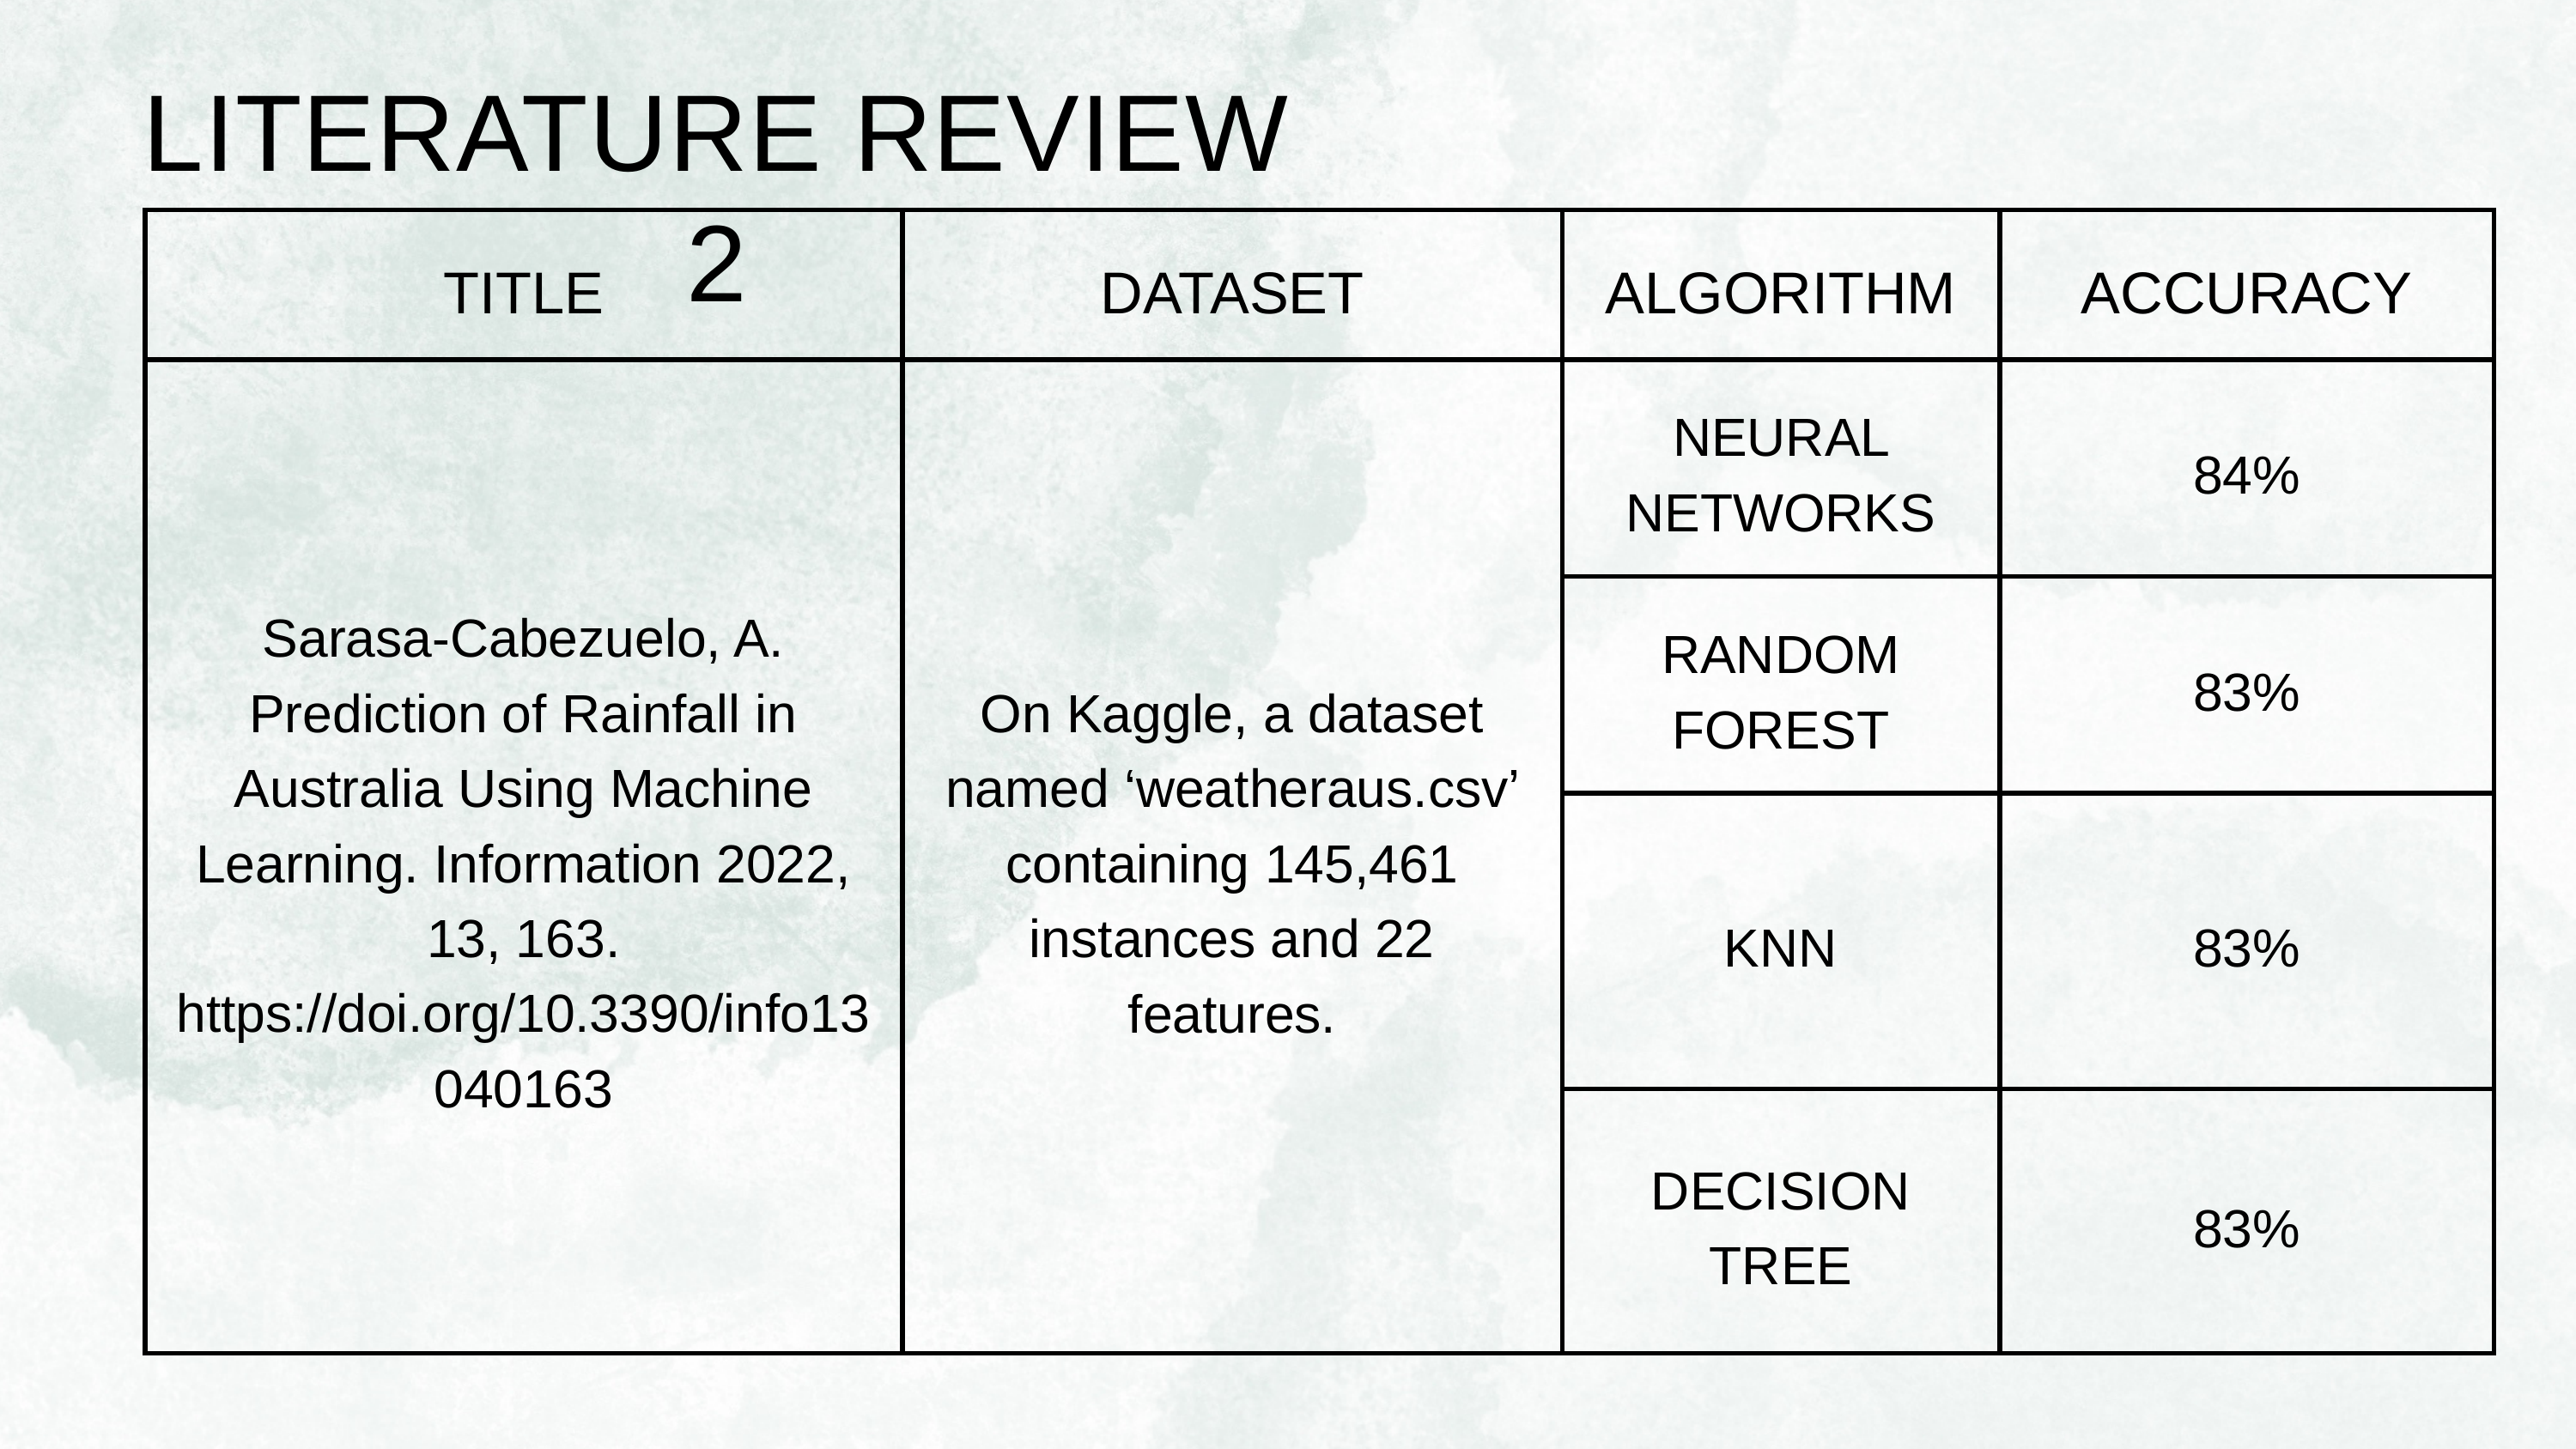

LITERATURE REVIEW 2
| TITLE | DATASET | ALGORITHM | ACCURACY |
| --- | --- | --- | --- |
| Sarasa-Cabezuelo, A. Prediction of Rainfall in Australia Using Machine Learning. Information 2022, 13, 163. https://doi.org/10.3390/info13040163 | On Kaggle, a dataset named ‘weatheraus.csv’ containing 145,461 instances and 22 features. | NEURAL NETWORKS | 84% |
| Sarasa-Cabezuelo, A. Prediction of Rainfall in Australia Using Machine Learning. Information 2022, 13, 163. https://doi.org/10.3390/info13040163 | On Kaggle, a dataset named ‘weatheraus.csv’ containing 145,461 instances and 22 features. | RANDOM FOREST | 83% |
| Sarasa-Cabezuelo, A. Prediction of Rainfall in Australia Using Machine Learning. Information 2022, 13, 163. https://doi.org/10.3390/info13040163 | On Kaggle, a dataset named ‘weatheraus.csv’ containing 145,461 instances and 22 features. | KNN | 83% |
| Sarasa-Cabezuelo, A. Prediction of Rainfall in Australia Using Machine Learning. Information 2022, 13, 163. https://doi.org/10.3390/info13040163 | On Kaggle, a dataset named ‘weatheraus.csv’ containing 145,461 instances and 22 features. | DECISION TREE | 83% |